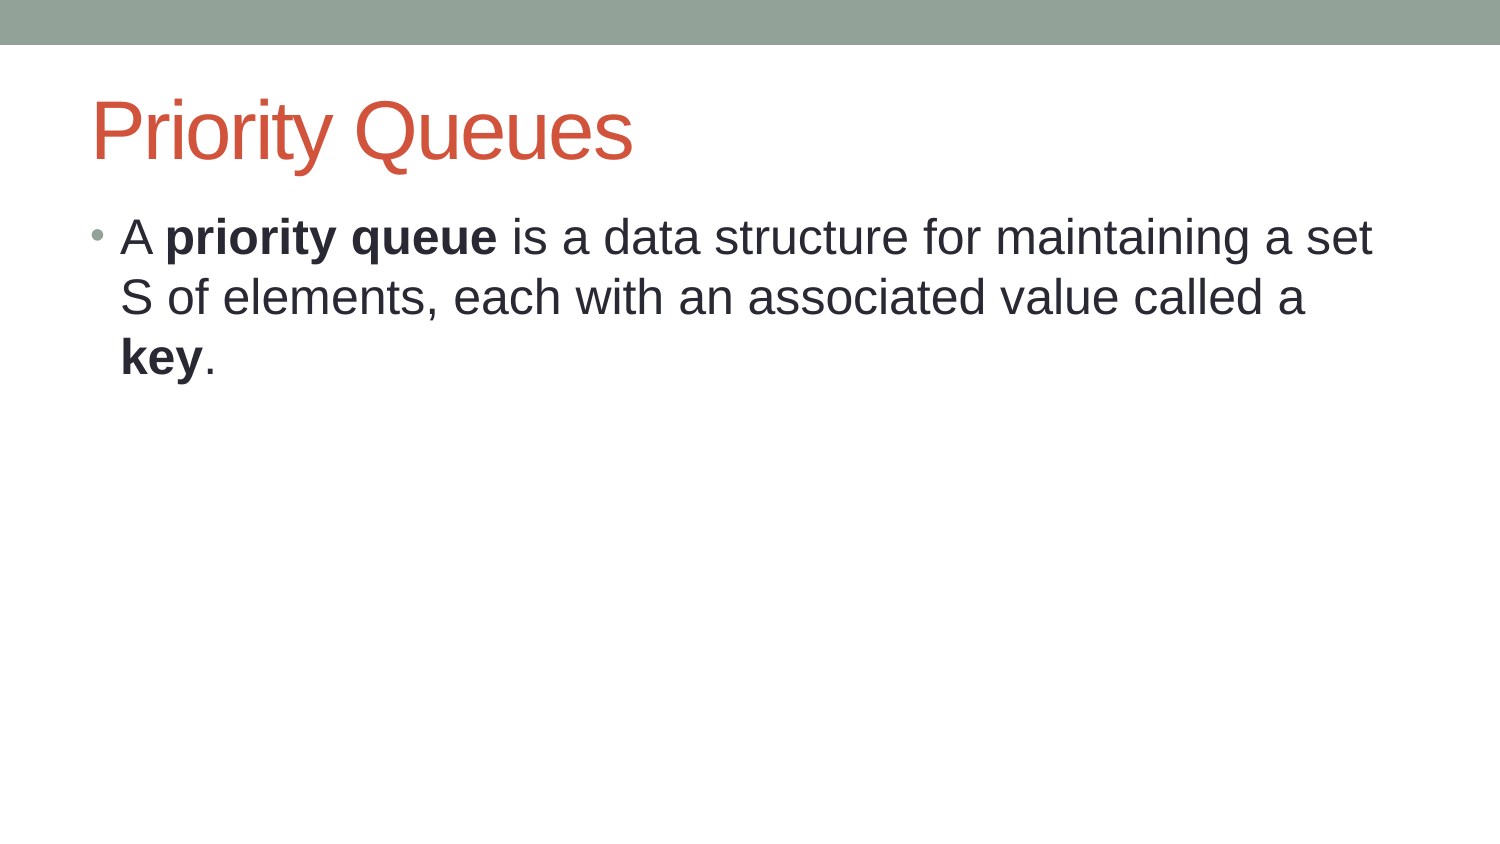

# Priority Queues
A priority queue is a data structure for maintaining a set S of elements, each with an associated value called a key.